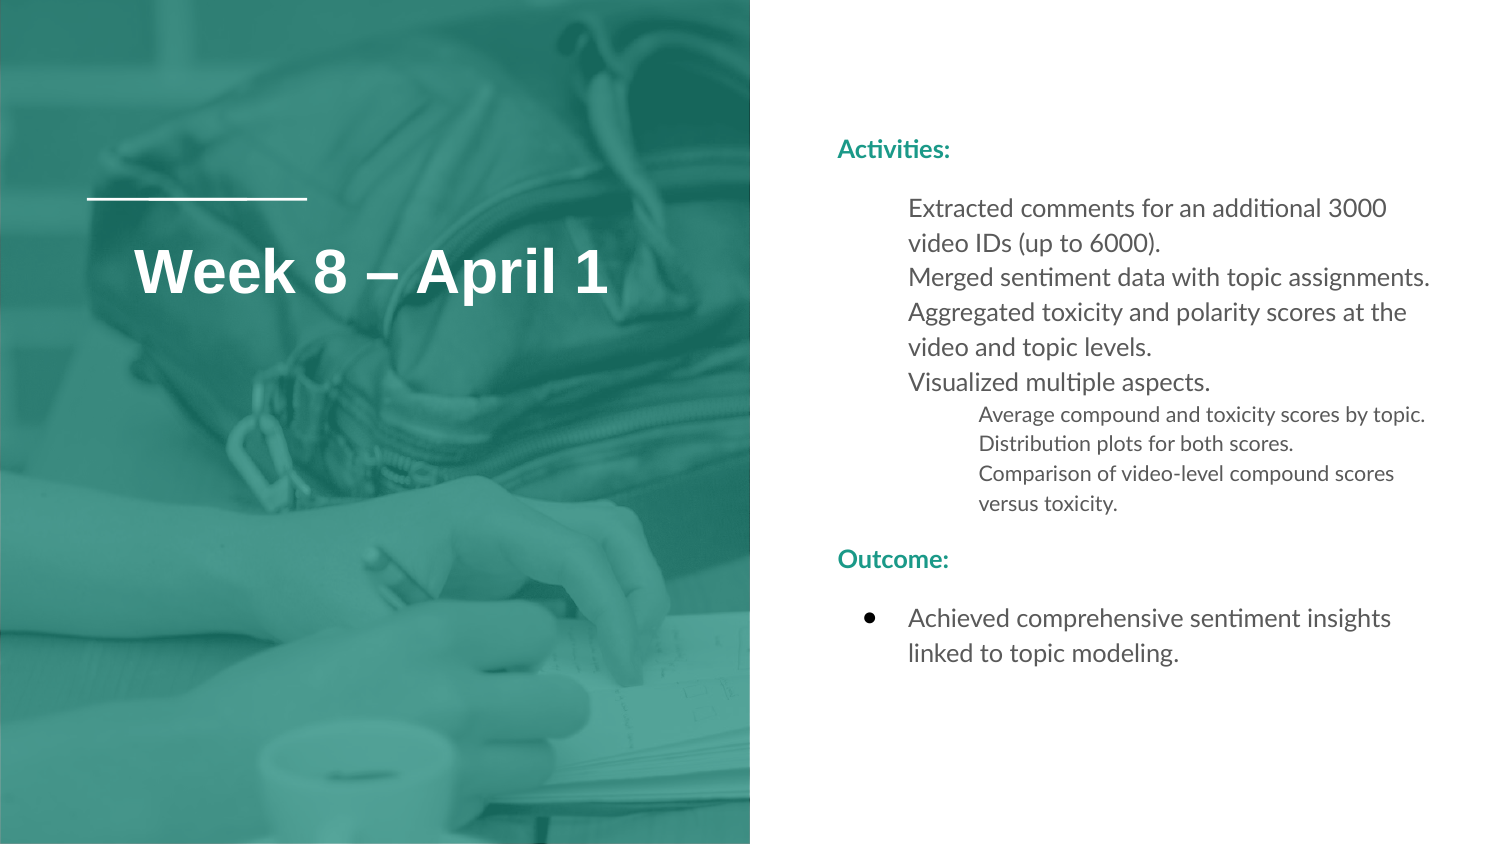

Activities:
Extracted comments for an additional 3000 video IDs (up to 6000).
Merged sentiment data with topic assignments.
Aggregated toxicity and polarity scores at the video and topic levels.
Visualized multiple aspects.
Average compound and toxicity scores by topic.
Distribution plots for both scores.
Comparison of video-level compound scores versus toxicity.
Outcome:
Achieved comprehensive sentiment insights linked to topic modeling.
# Week 8 – April 1